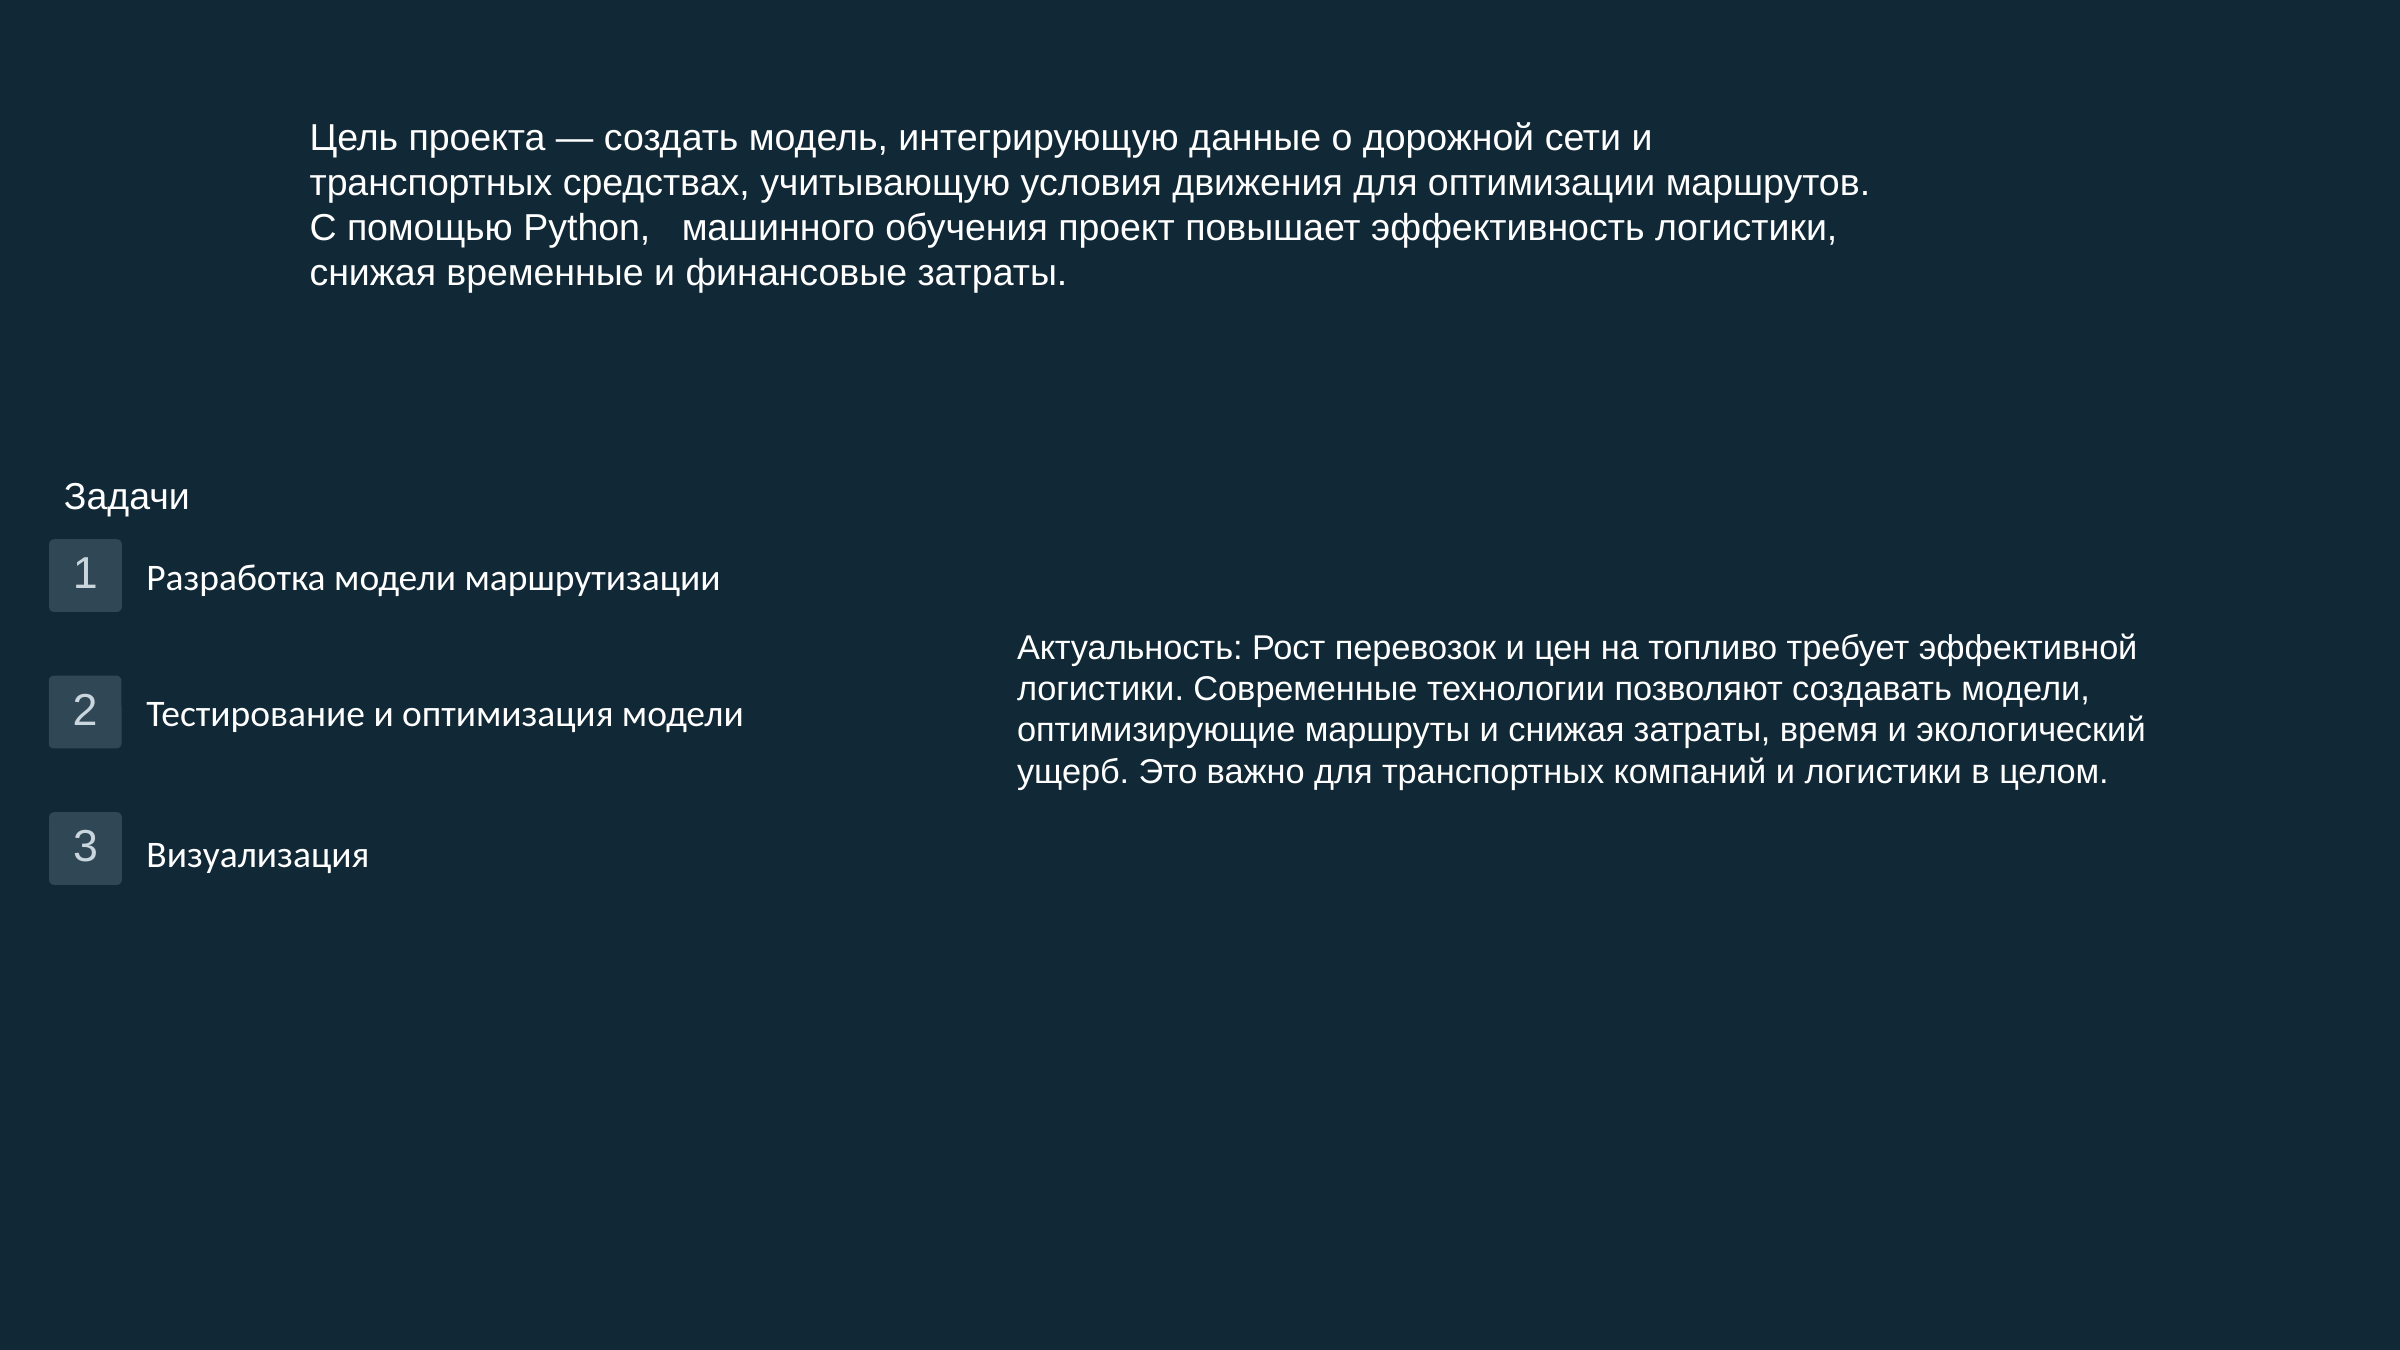

Цель проекта — создать модель, интегрирующую данные о дорожной сети и транспортных средствах, учитывающую условия движения для оптимизации маршрутов. С помощью Python,   машинного обучения проект повышает эффективность логистики, снижая временные и финансовые затраты.

Задачи

 	Разработка модели маршрутизации
1
Актуальность: Рост перевозок и цен на топливо требует эффективной логистики. Современные технологии позволяют создавать модели, оптимизирующие маршруты и снижая затраты, время и экологический ущерб. Это важно для транспортных компаний и логистики в целом.

 	Тестирование и оптимизация модели
2

 	Визуализация
3